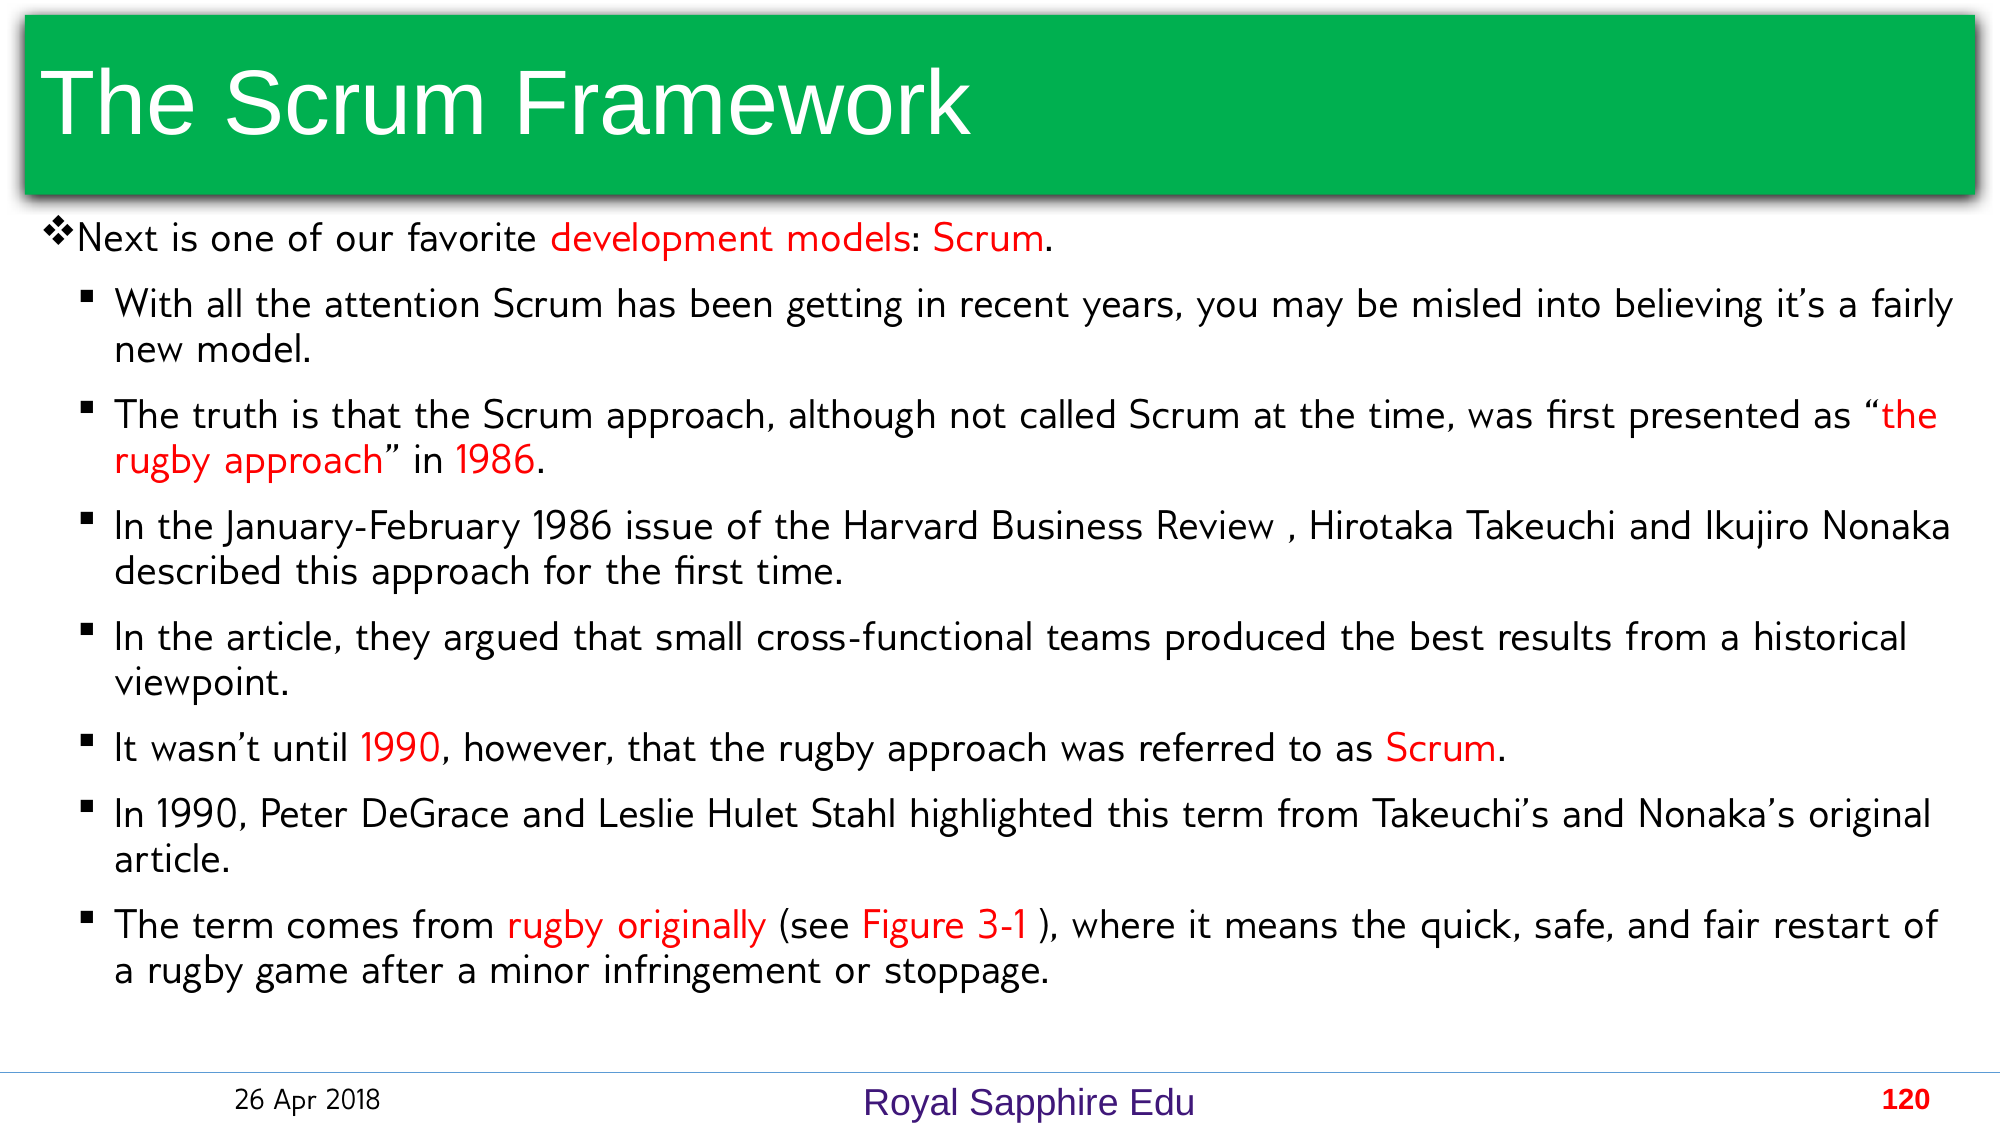

# The Scrum Framework
Next is one of our favorite development models: Scrum.
With all the attention Scrum has been getting in recent years, you may be misled into believing it’s a fairly new model.
The truth is that the Scrum approach, although not called Scrum at the time, was first presented as “the rugby approach” in 1986.
In the January-February 1986 issue of the Harvard Business Review , Hirotaka Takeuchi and Ikujiro Nonaka described this approach for the first time.
In the article, they argued that small cross-functional teams produced the best results from a historical viewpoint.
It wasn’t until 1990, however, that the rugby approach was referred to as Scrum.
In 1990, Peter DeGrace and Leslie Hulet Stahl highlighted this term from Takeuchi’s and Nonaka’s original article.
The term comes from rugby originally (see Figure 3-1 ), where it means the quick, safe, and fair restart of a rugby game after a minor infringement or stoppage.
26 Apr 2018
120